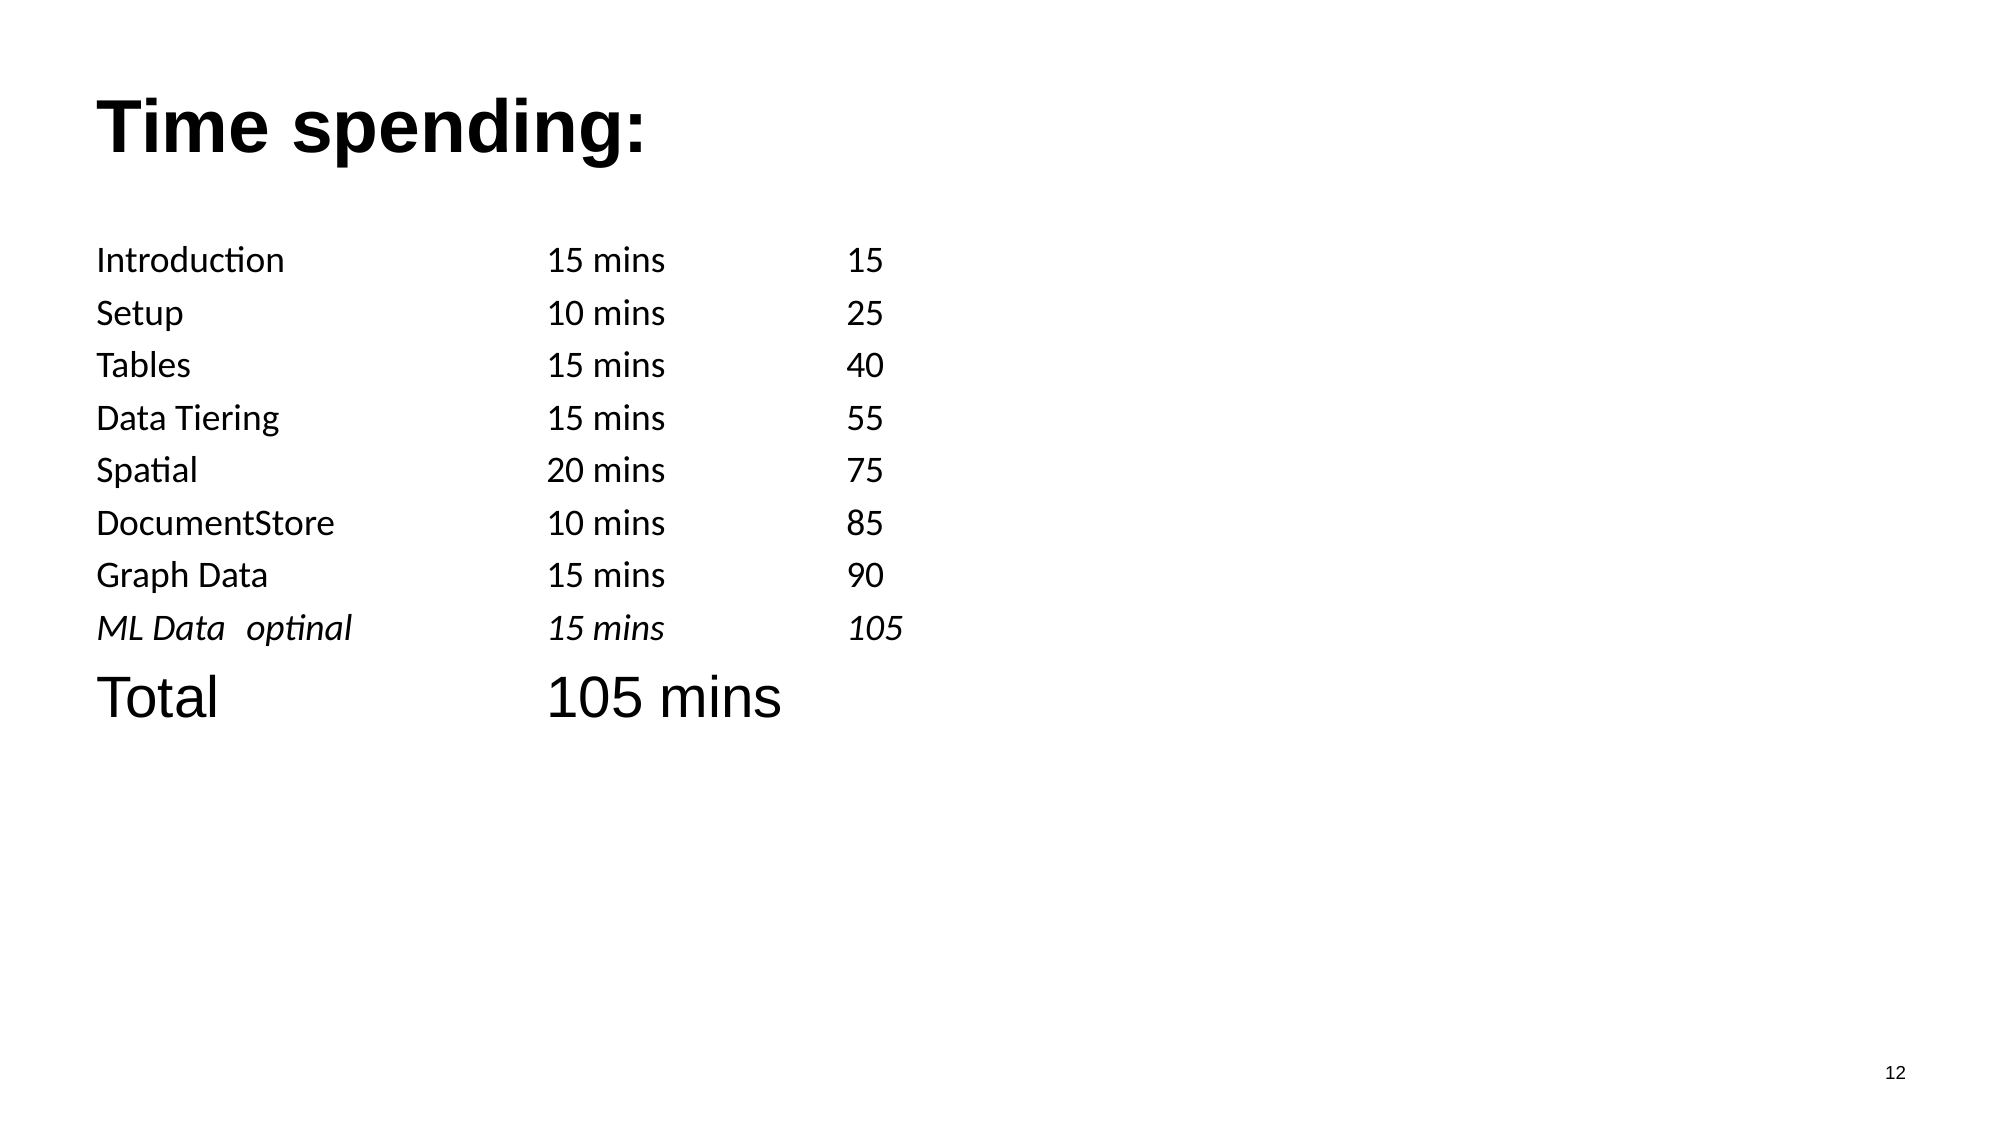

# Time spending:
Introduction		15 mins		15
Setup			10 mins		25
Tables			15 mins		40
Data Tiering		15 mins		55
Spatial			20 mins		75
DocumentStore		10 mins		85
Graph Data		15 mins		90
ML Data	optinal		15 mins		105
Total			105 mins